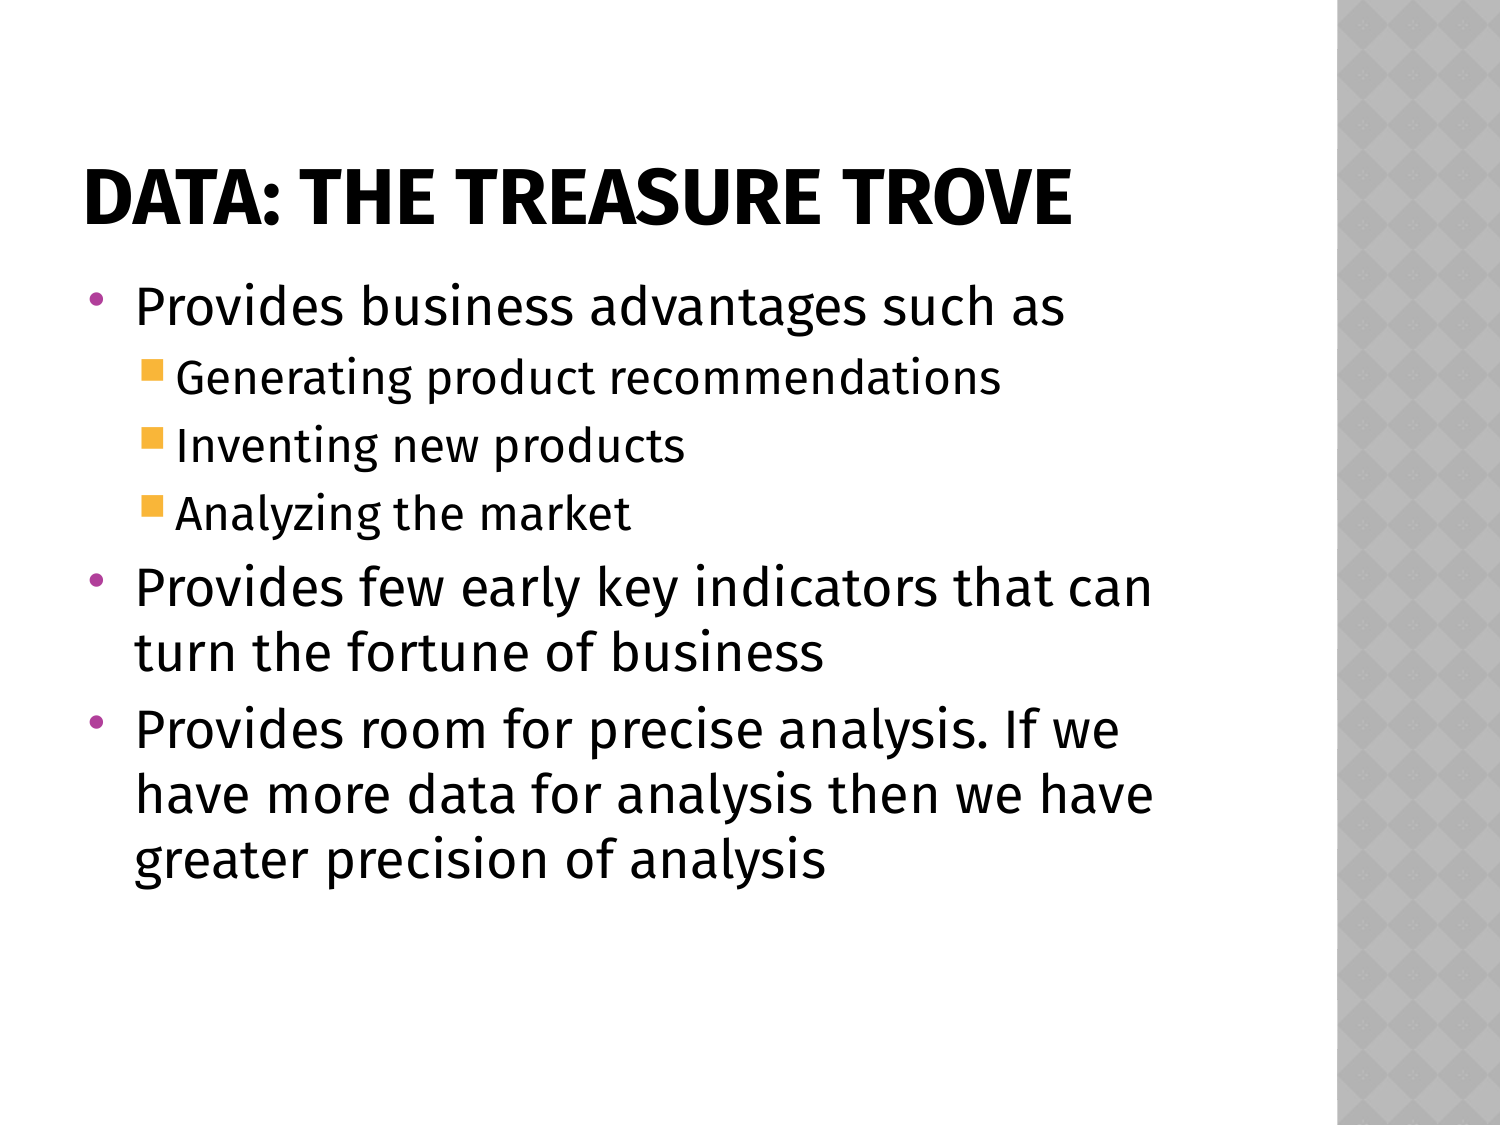

# Data: the treasure trove
Provides business advantages such as
Generating product recommendations
Inventing new products
Analyzing the market
Provides few early key indicators that can turn the fortune of business
Provides room for precise analysis. If we have more data for analysis then we have greater precision of analysis